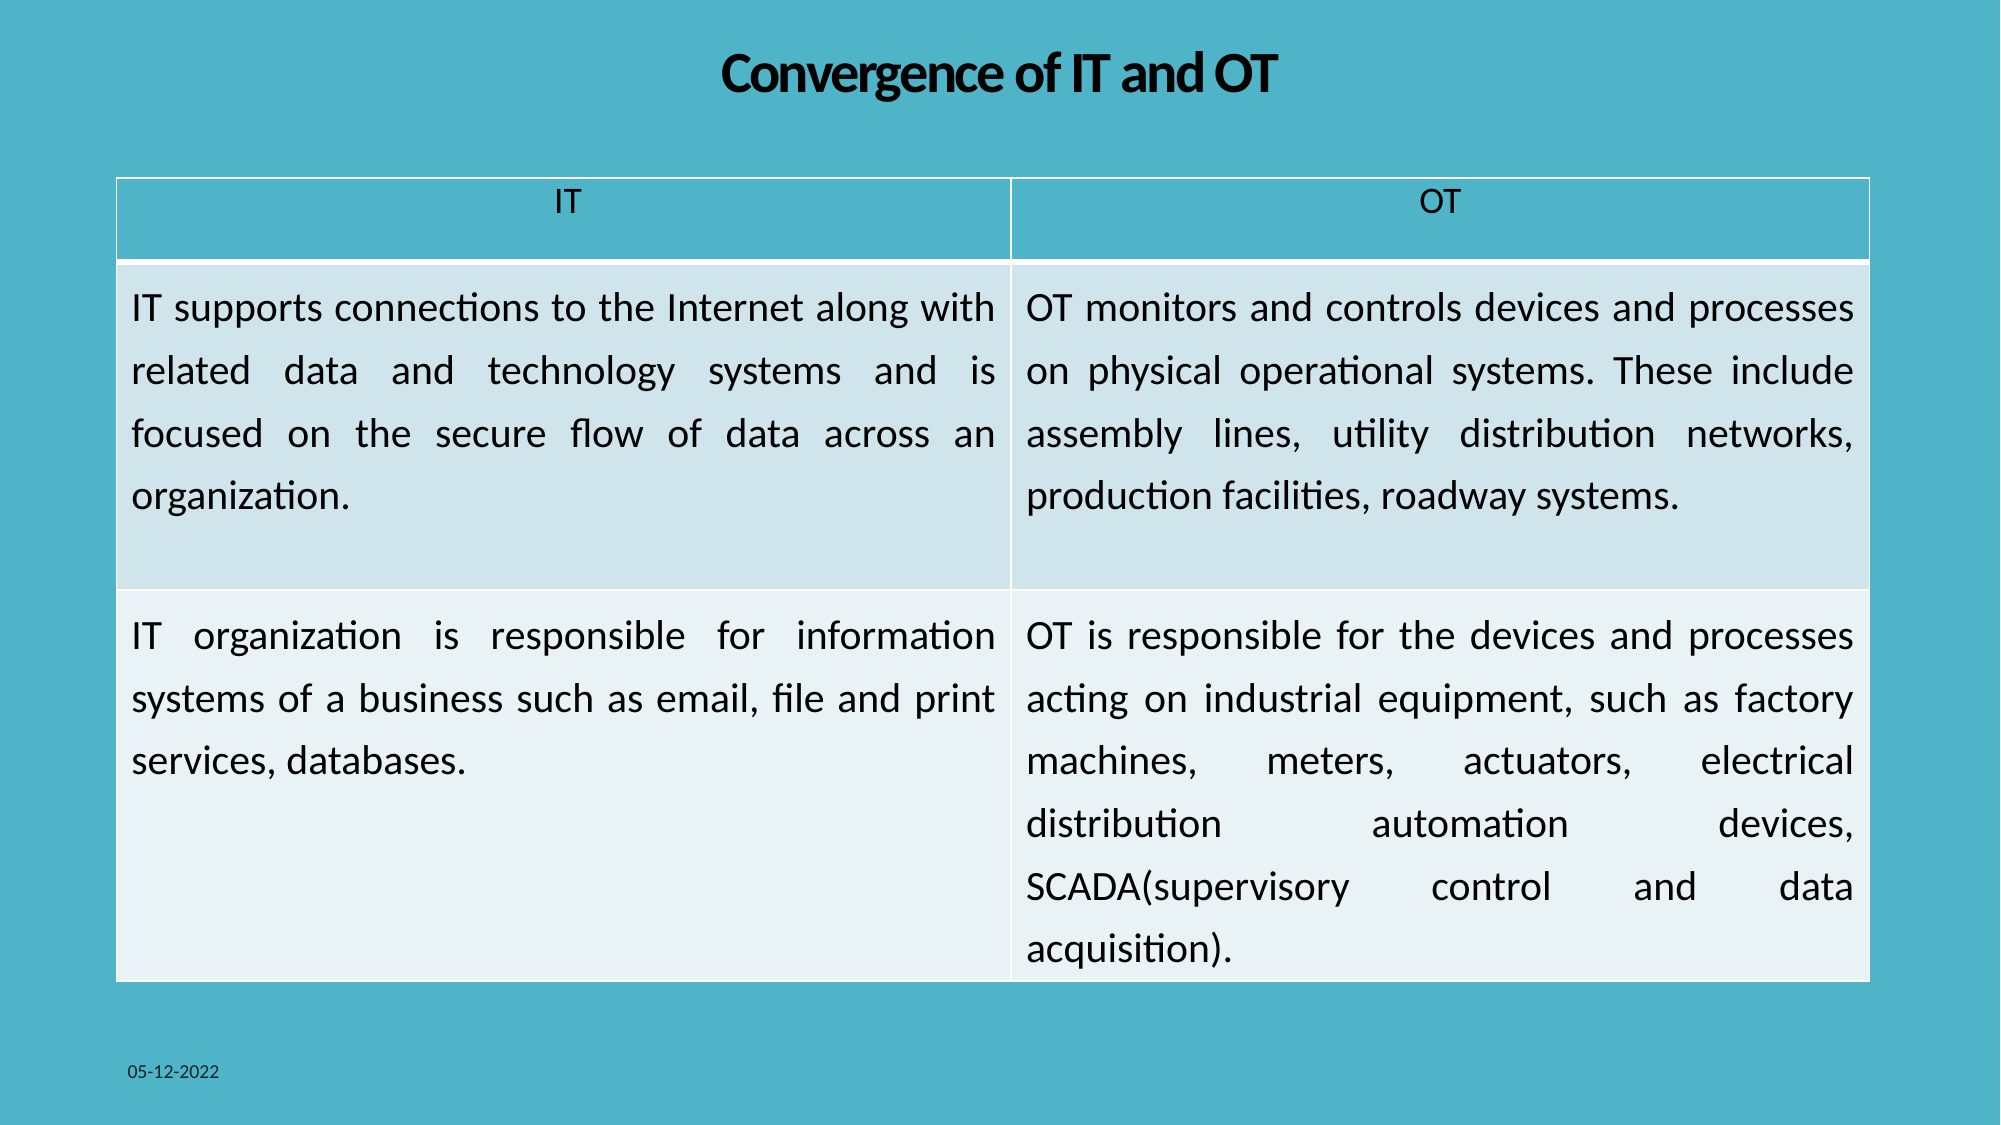

# Convergence of IT and OT
| IT | OT |
| --- | --- |
| IT supports connections to the Internet along with related data and technology systems and is focused on the secure flow of data across an organization. | OT monitors and controls devices and processes on physical operational systems. These include assembly lines, utility distribution networks, production facilities, roadway systems. |
| IT organization is responsible for information systems of a business such as email, file and print services, databases. | OT is responsible for the devices and processes acting on industrial equipment, such as factory machines, meters, actuators, electrical distribution automation devices, SCADA(supervisory control and data acquisition). |
29
05-12-2022